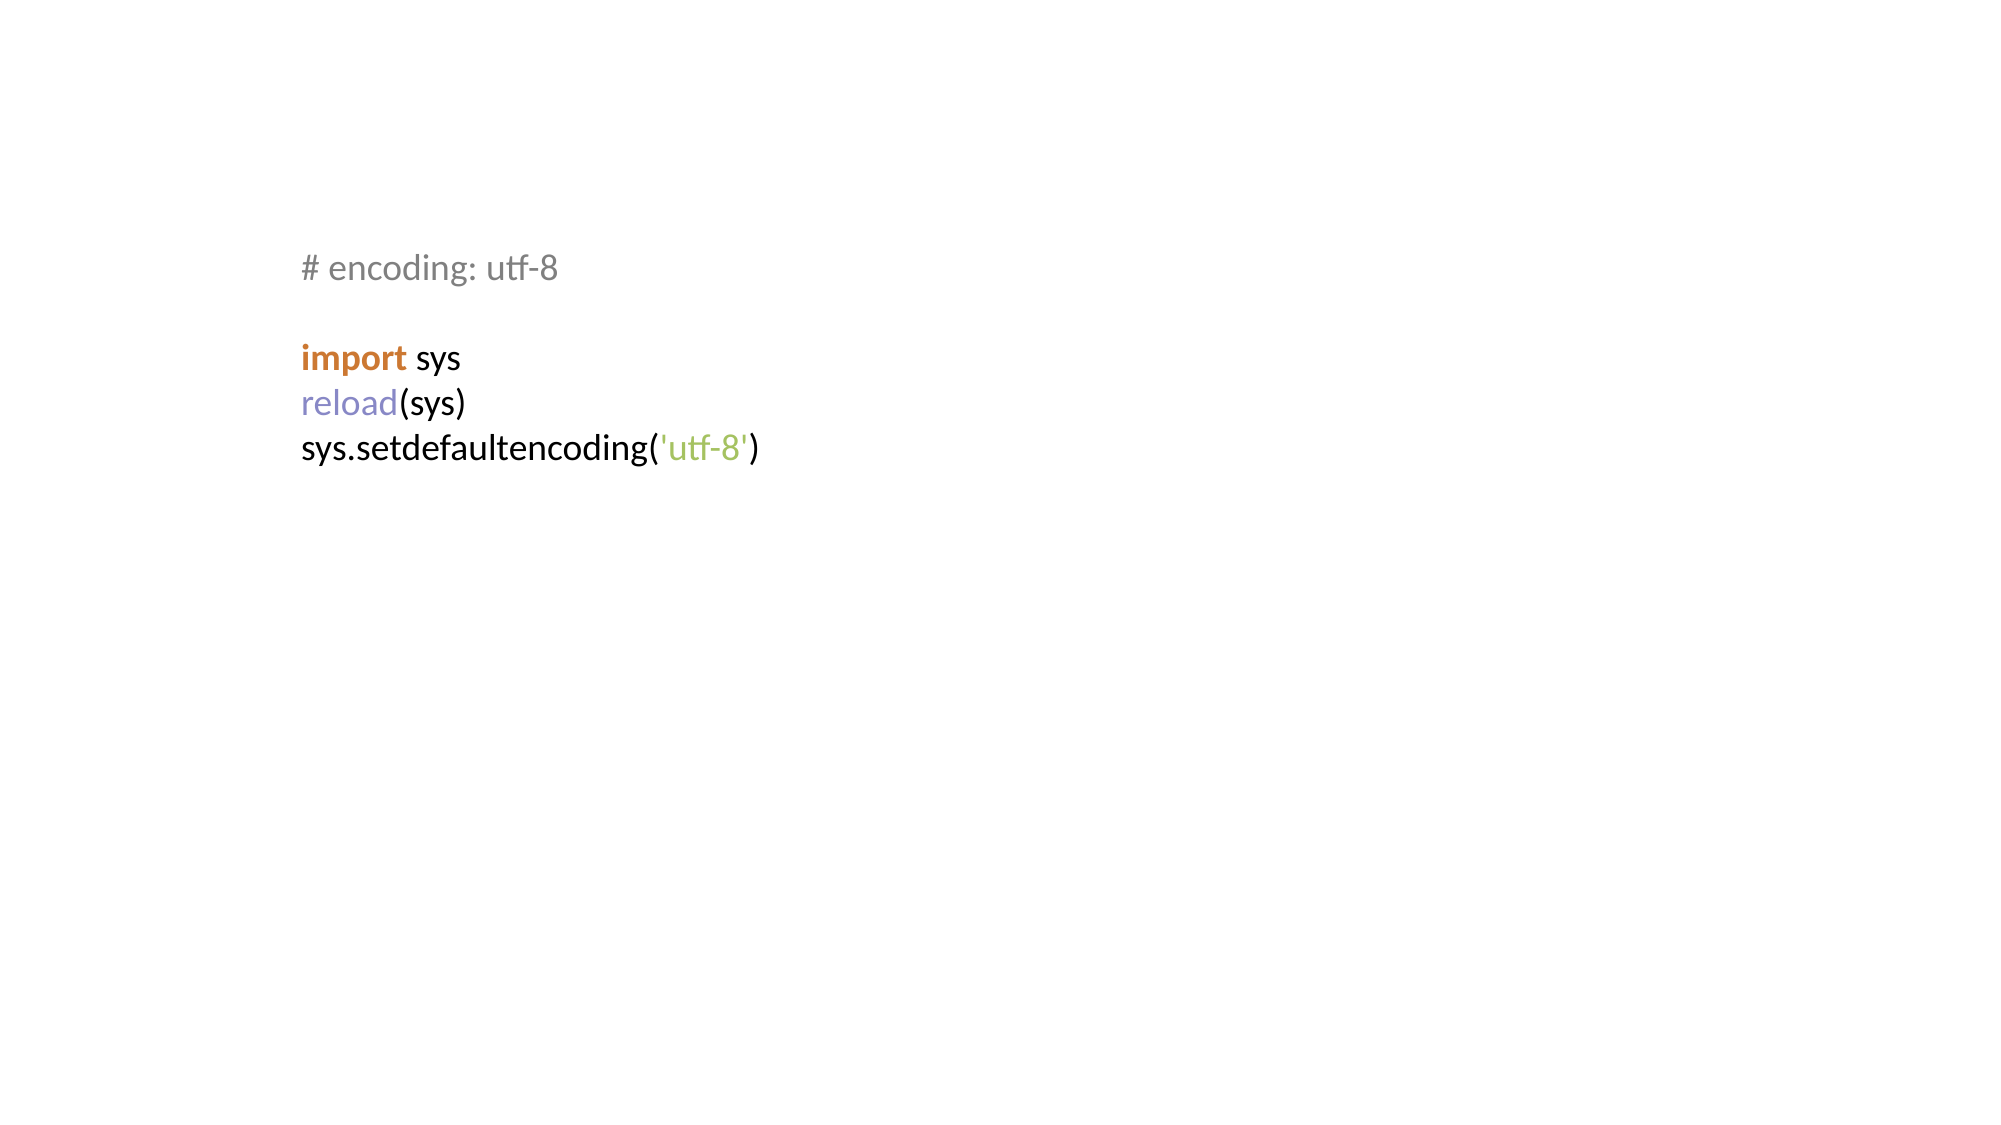

# encoding: utf-8 import sys reload(sys) sys.setdefaultencoding('utf-8')